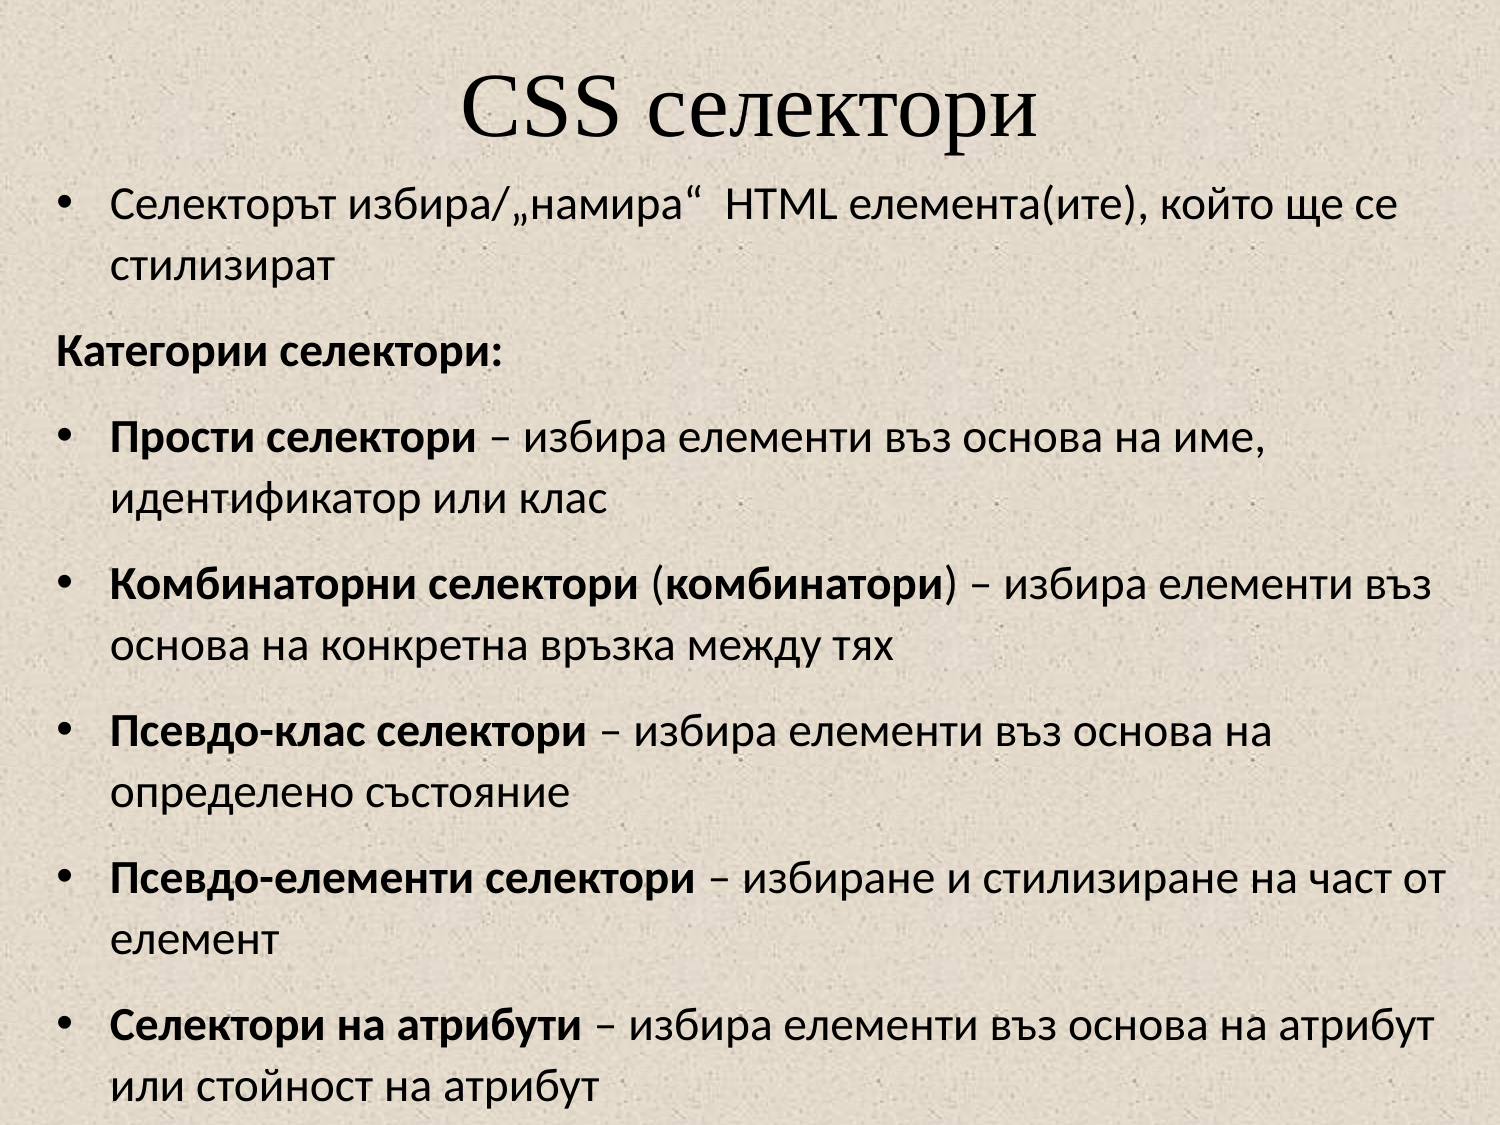

# CSS селектори
Селекторът избира/„намира“  HTML елемента(ите), който ще се стилизират
Категории селектори:
Прости селектори – избира елементи въз основа на име, идентификатор или клас
Комбинаторни селектори (комбинатори) – избира елементи въз основа на конкретна връзка между тях
Псевдо-клас селектори – избира елементи въз основа на определено състояние
Псевдо-елементи селектори – избиране и стилизиране на част от елемент
Селектори на атрибути – избира елементи въз основа на атрибут или стойност на атрибут